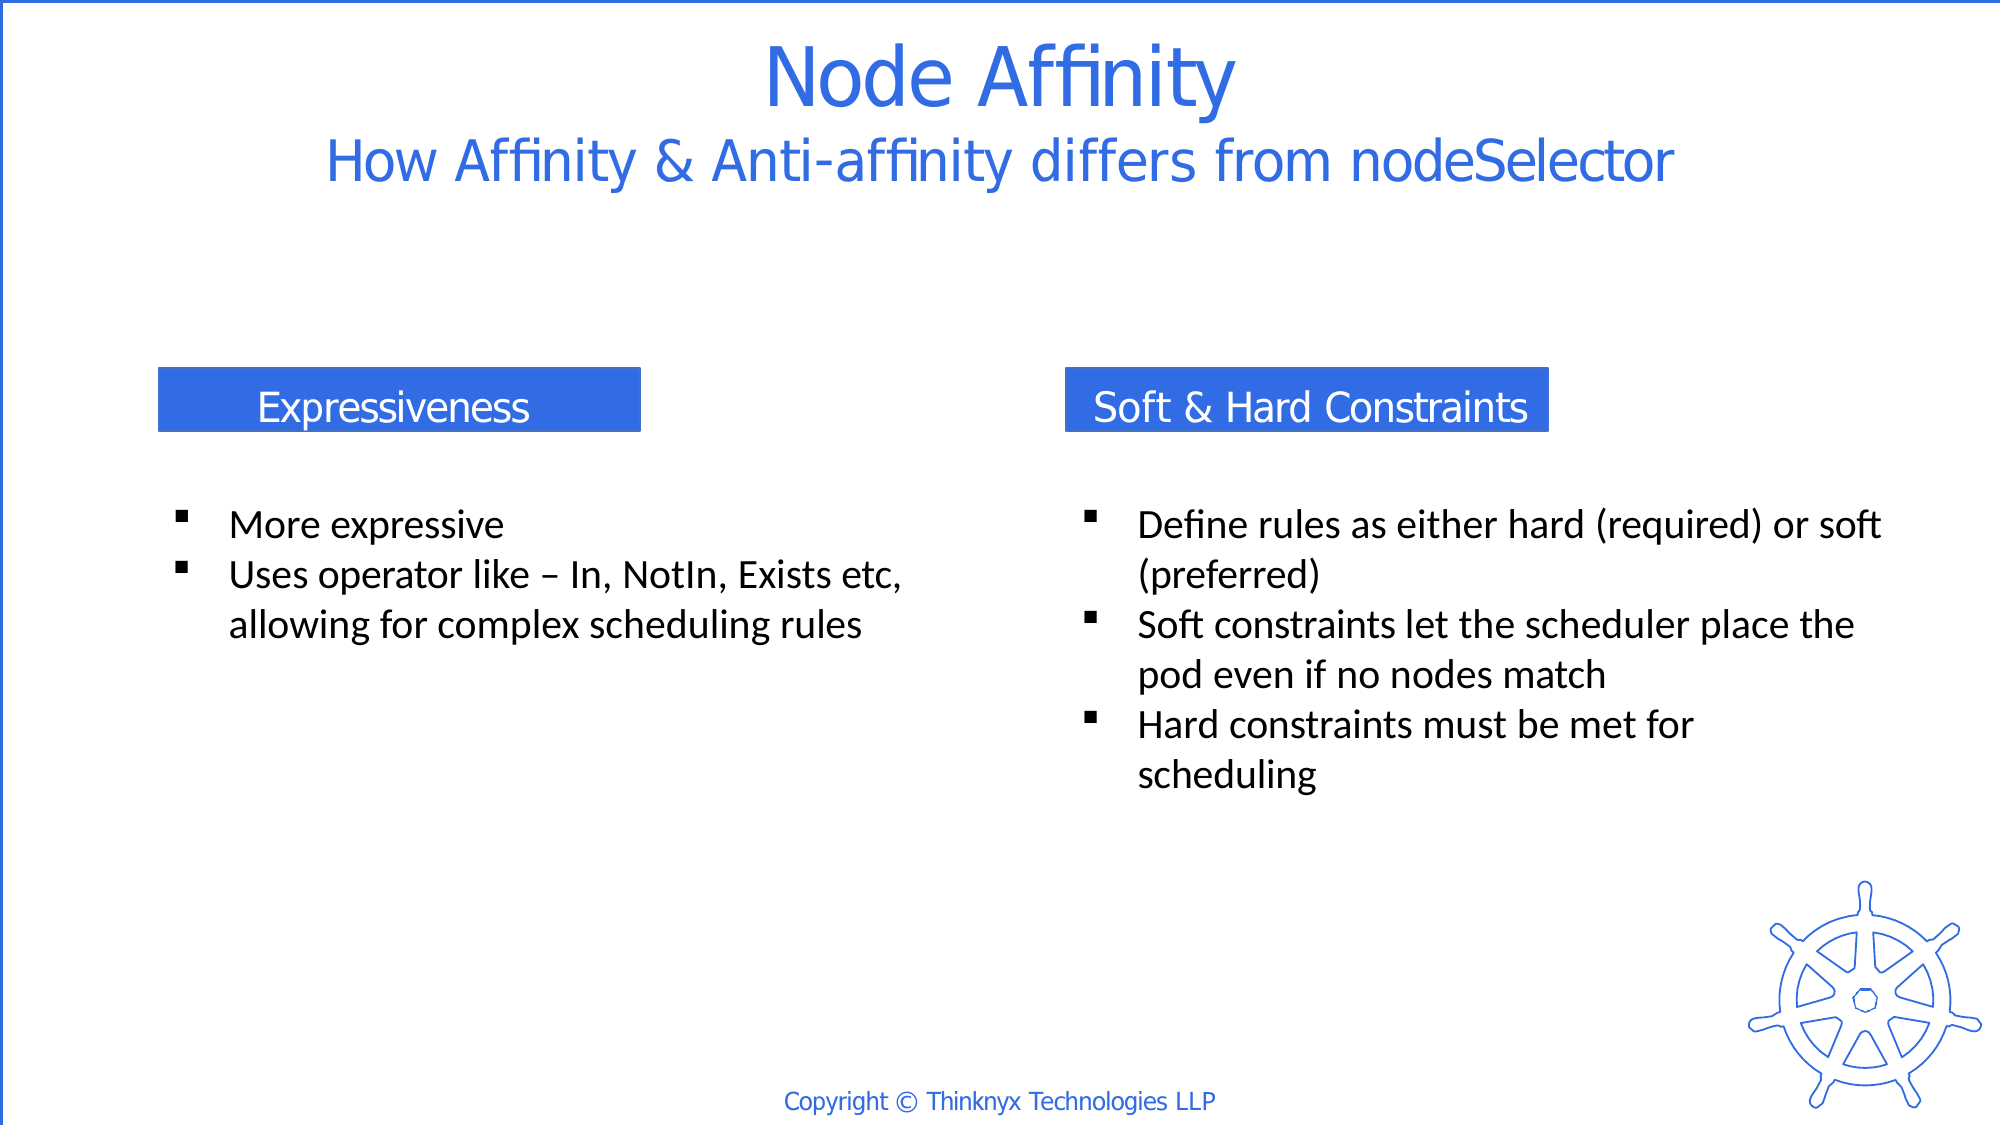

# Node Affinity
How Affinity & Anti-affinity differs from nodeSelector
Expressiveness
Soft & Hard Constraints
More expressive
Uses operator like – In, NotIn, Exists etc, allowing for complex scheduling rules
Define rules as either hard (required) or soft (preferred)
Soft constraints let the scheduler place the pod even if no nodes match
Hard constraints must be met for scheduling
Copyright © Thinknyx Technologies LLP